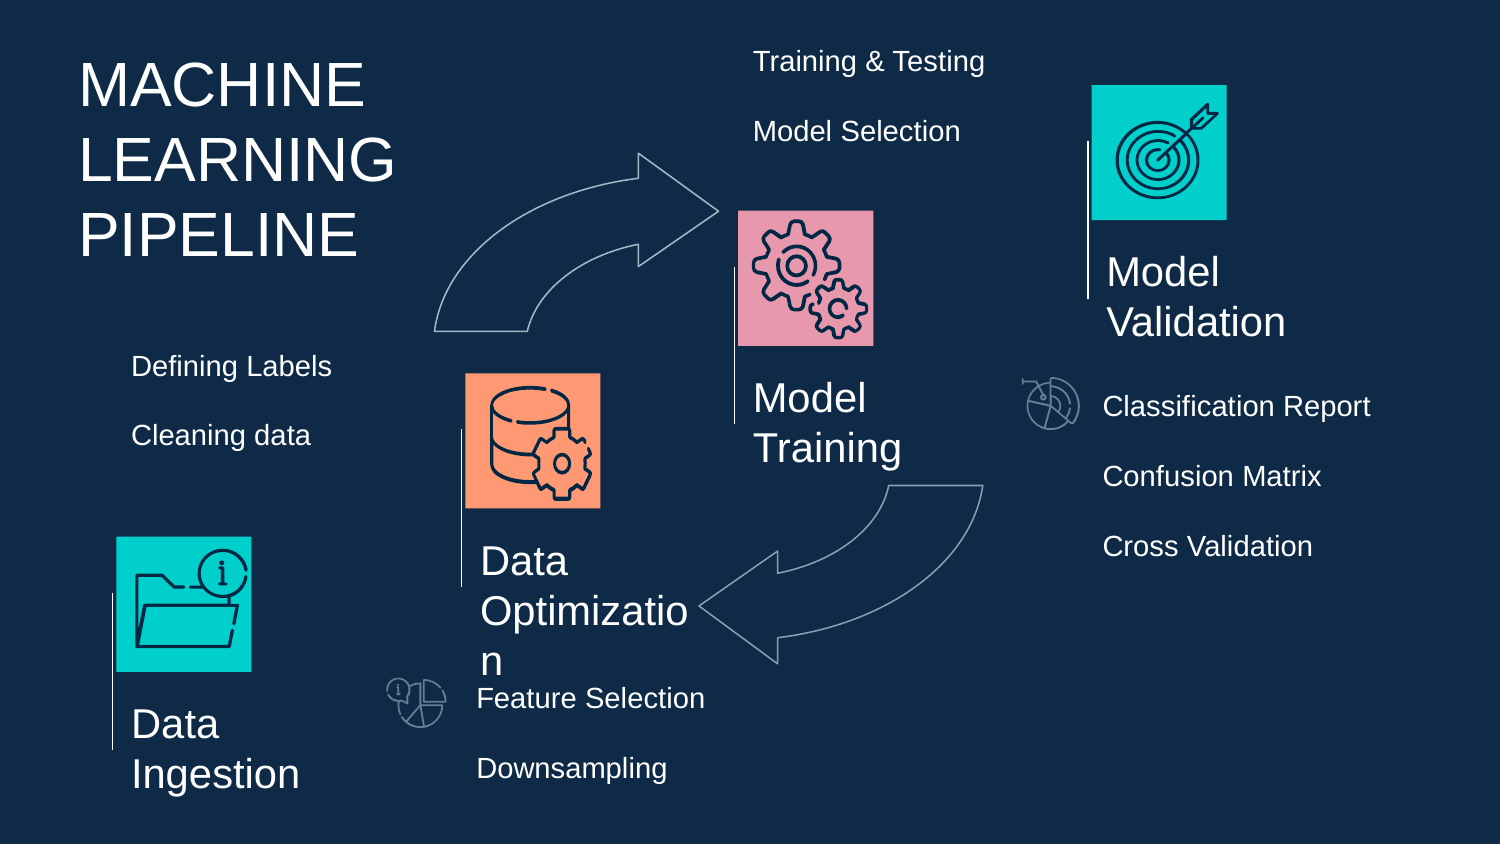

Training & Testing

Model Selection
MACHINE LEARNING
PIPELINE

Model
Validation

Model
Training

Defining Labels

Cleaning data

Data Optimization

Classification Report

Confusion Matrix

Cross Validation

Data Ingestion
Feature Selection

Downsampling